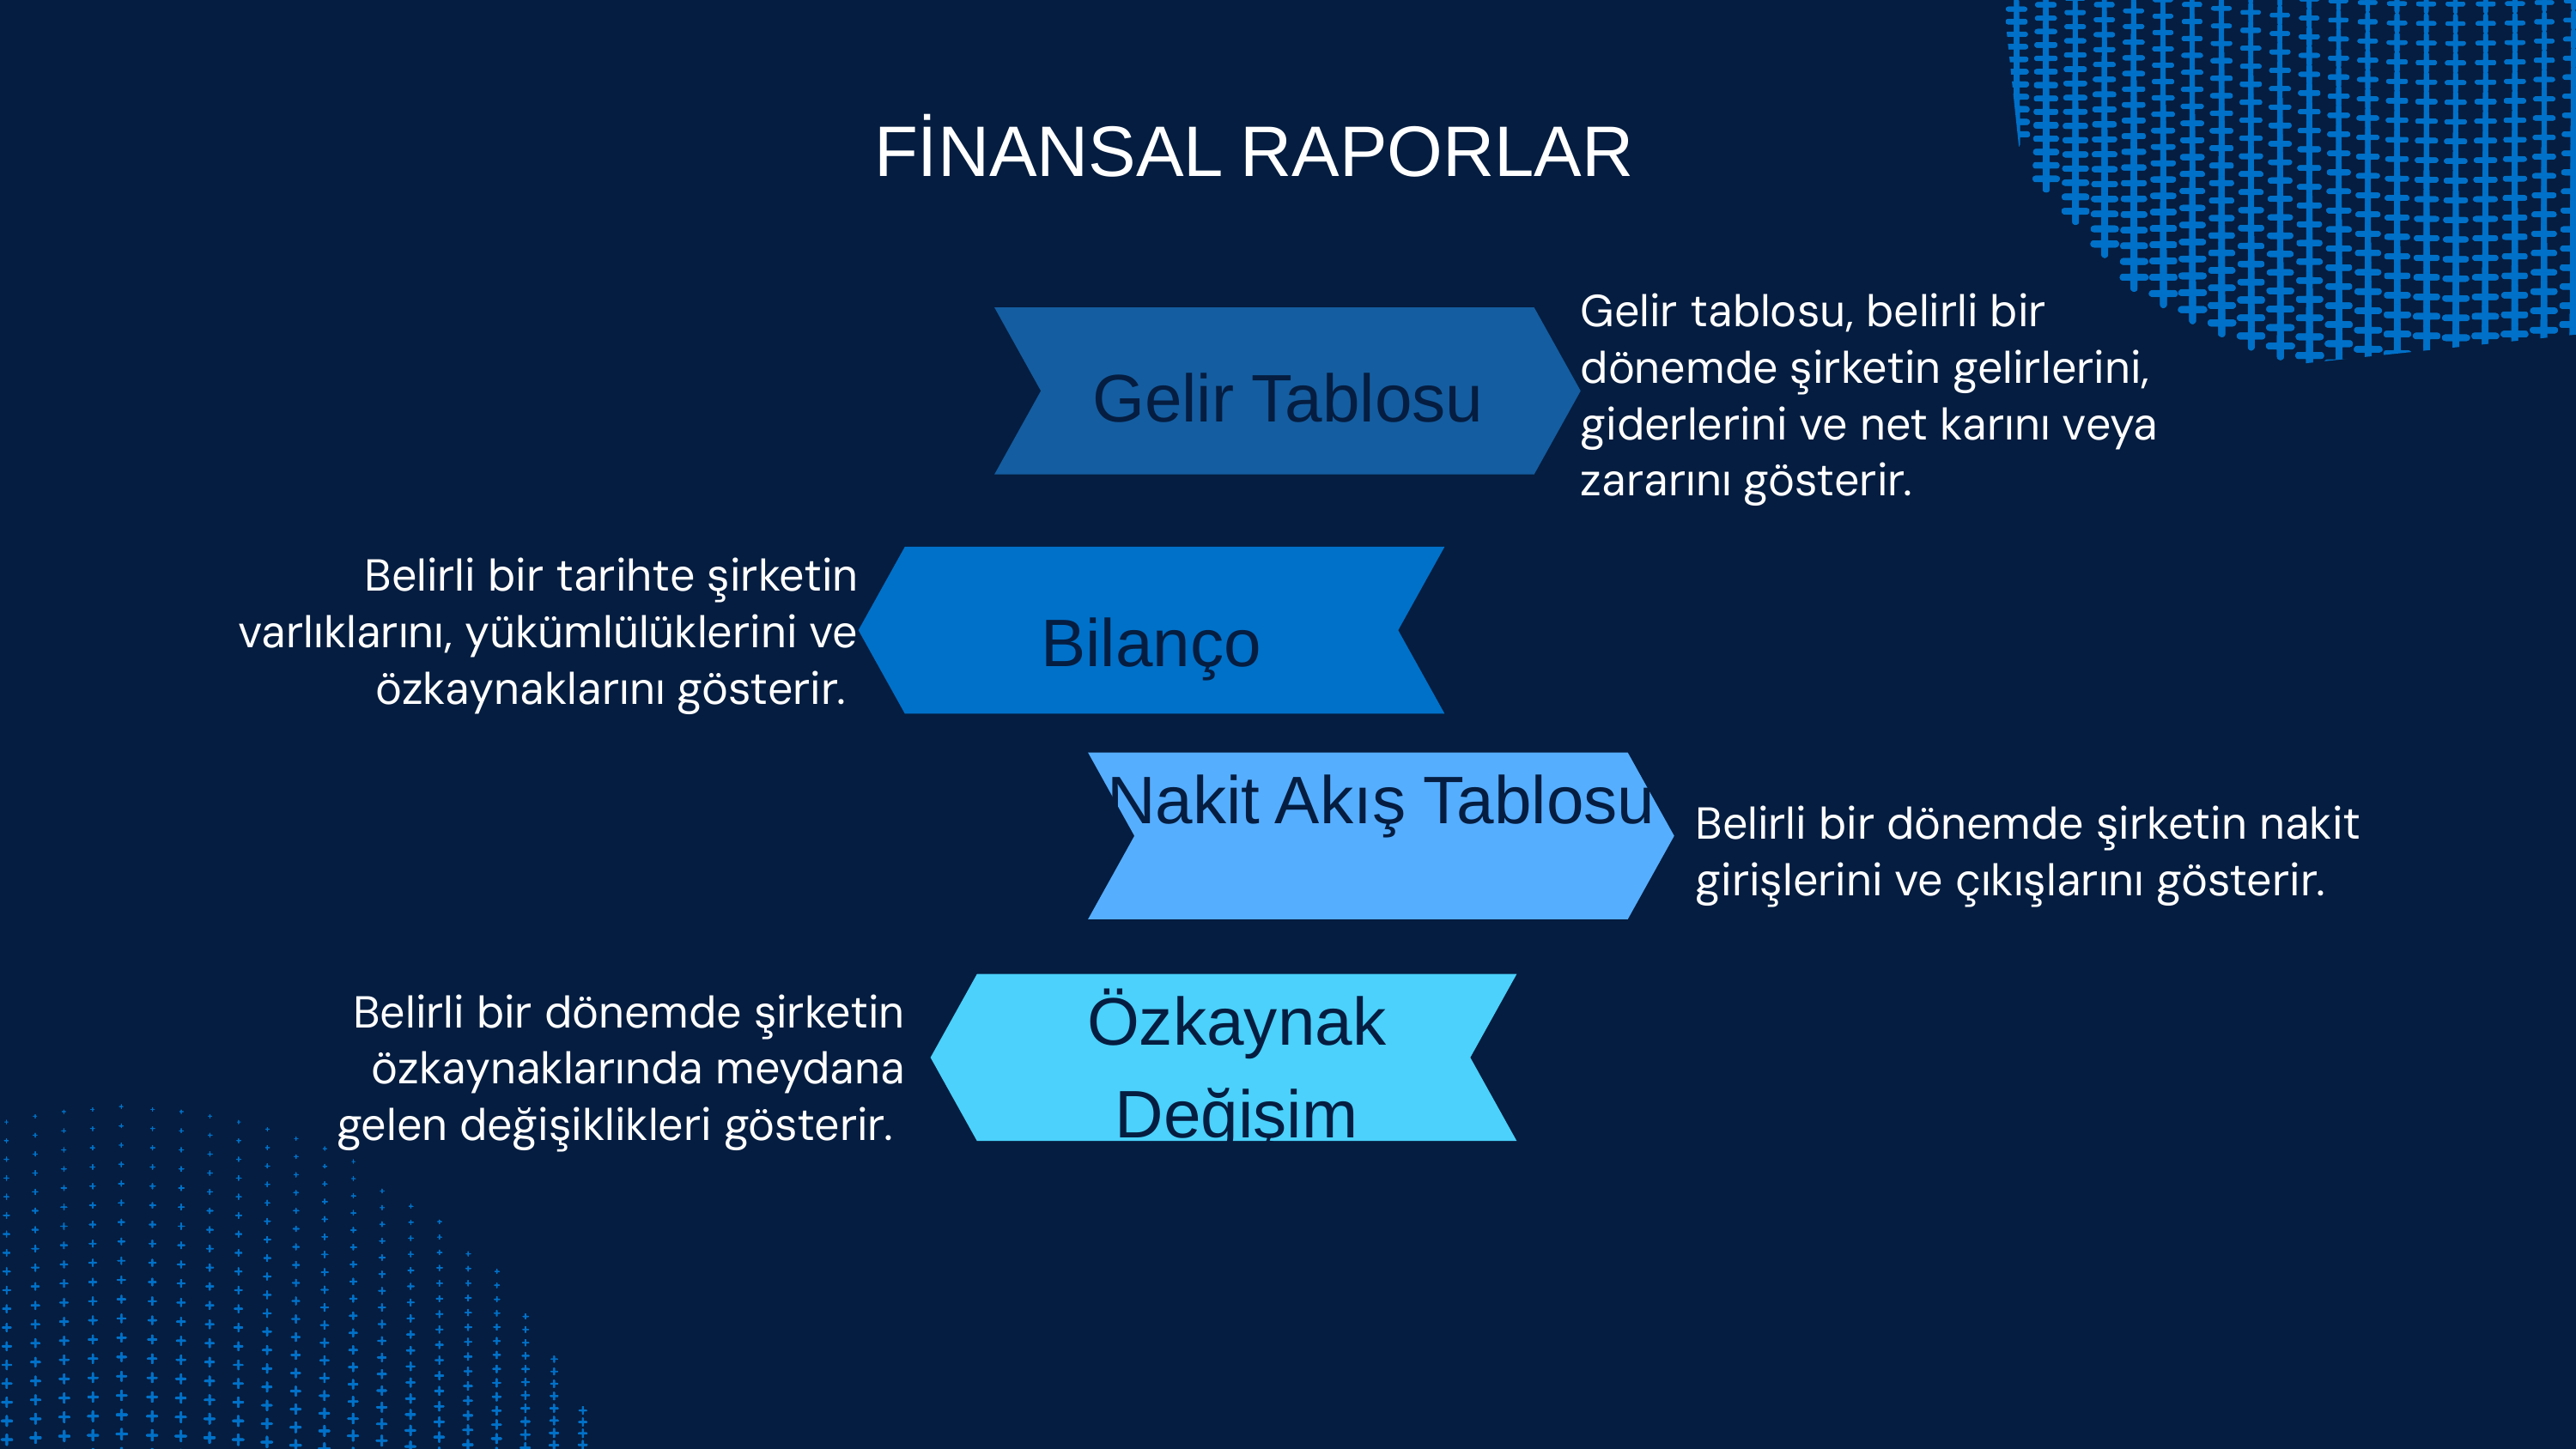

FİNANSAL RAPORLAR
Gelir tablosu, belirli bir dönemde şirketin gelirlerini, giderlerini ve net karını veya zararını gösterir.

Gelir Tablosu
Belirli bir tarihte şirketin varlıklarını, yükümlülüklerini ve özkaynaklarını gösterir.

Bilanço
Nakit Akış Tablosu

Belirli bir dönemde şirketin nakit girişlerini ve çıkışlarını gösterir.
Özkaynak Değişim

Belirli bir dönemde şirketin özkaynaklarında meydana gelen değişiklikleri gösterir.